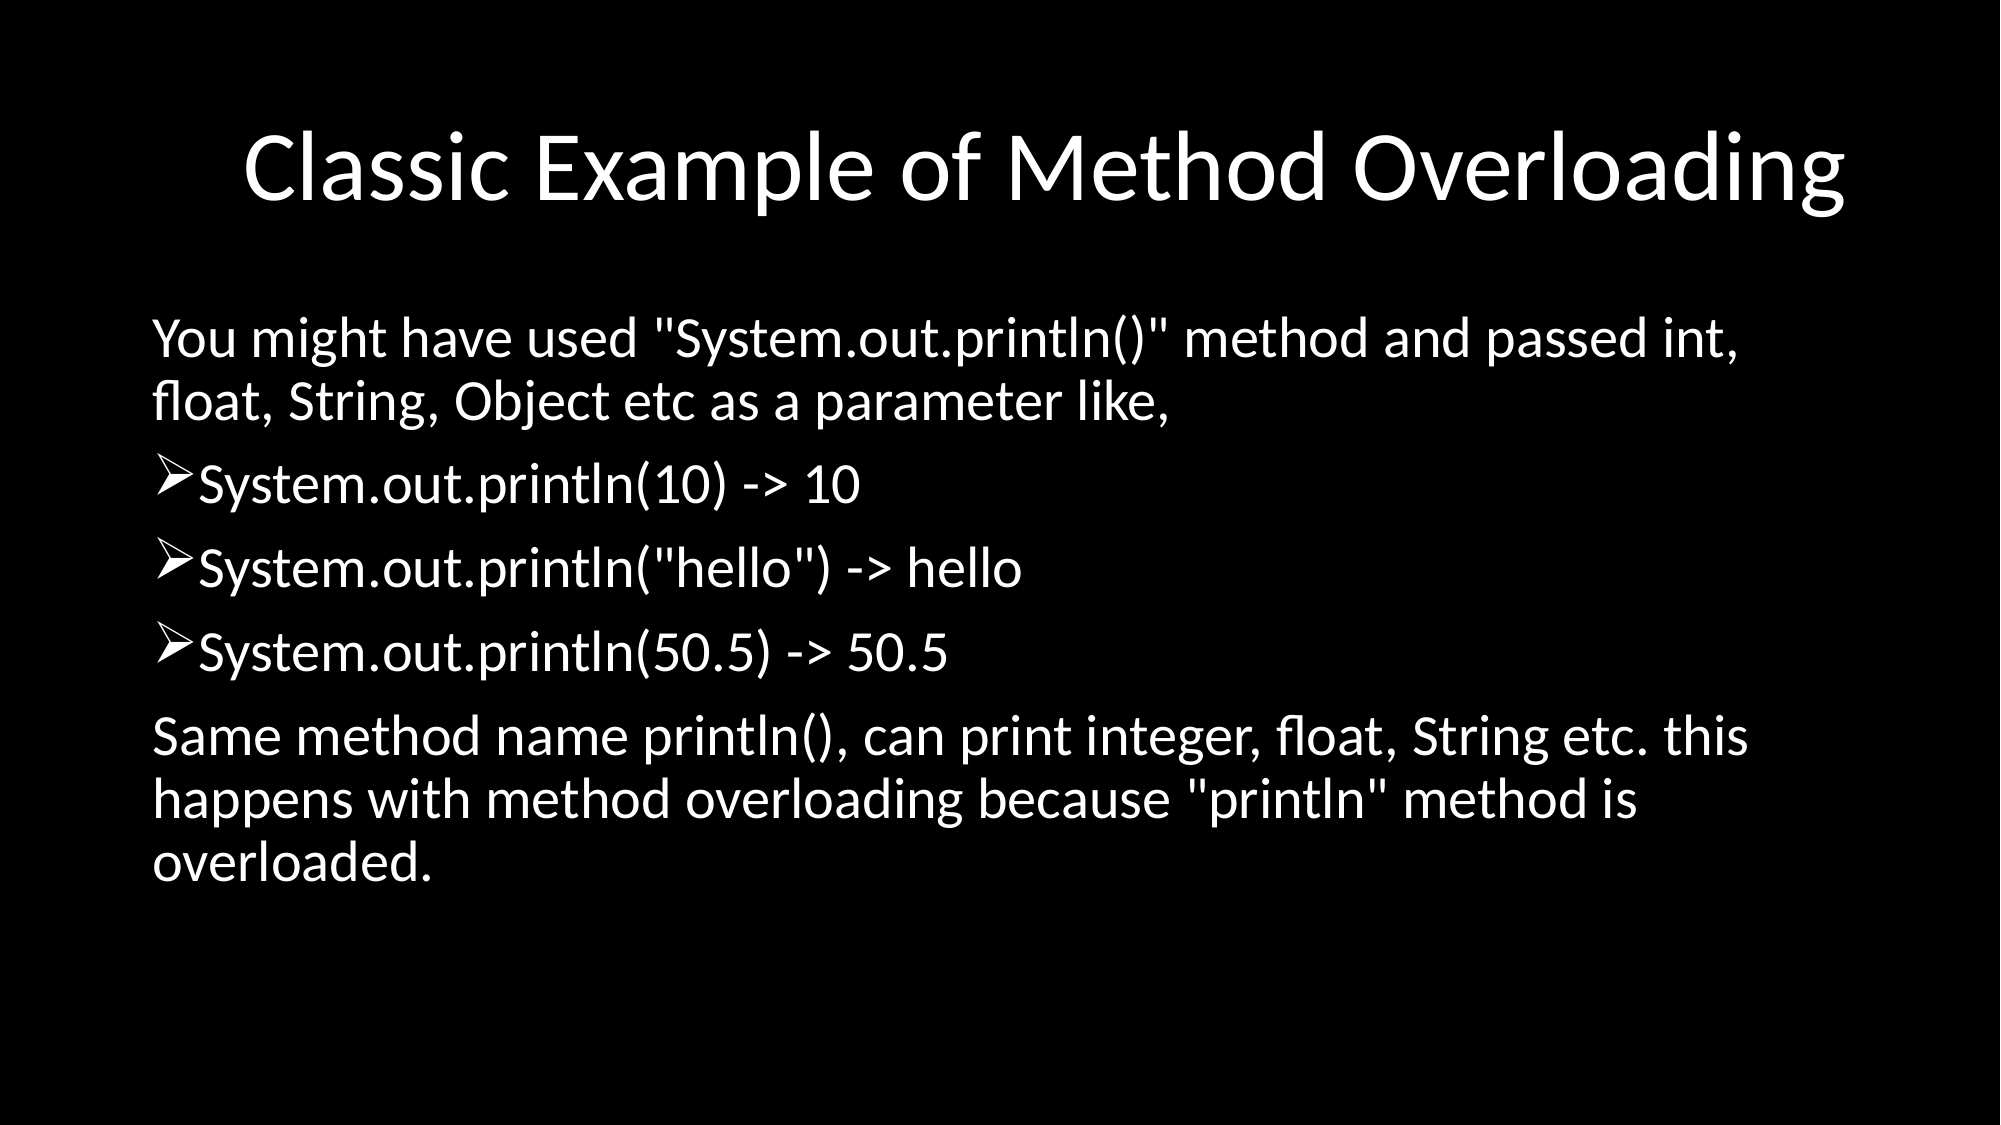

# Classic Example of Method Overloading
You might have used "System.out.println()" method and passed int, float, String, Object etc as a parameter like,
System.out.println(10) -> 10
System.out.println("hello") -> hello
System.out.println(50.5) -> 50.5
Same method name println(), can print integer, float, String etc. this happens with method overloading because "println" method is overloaded.